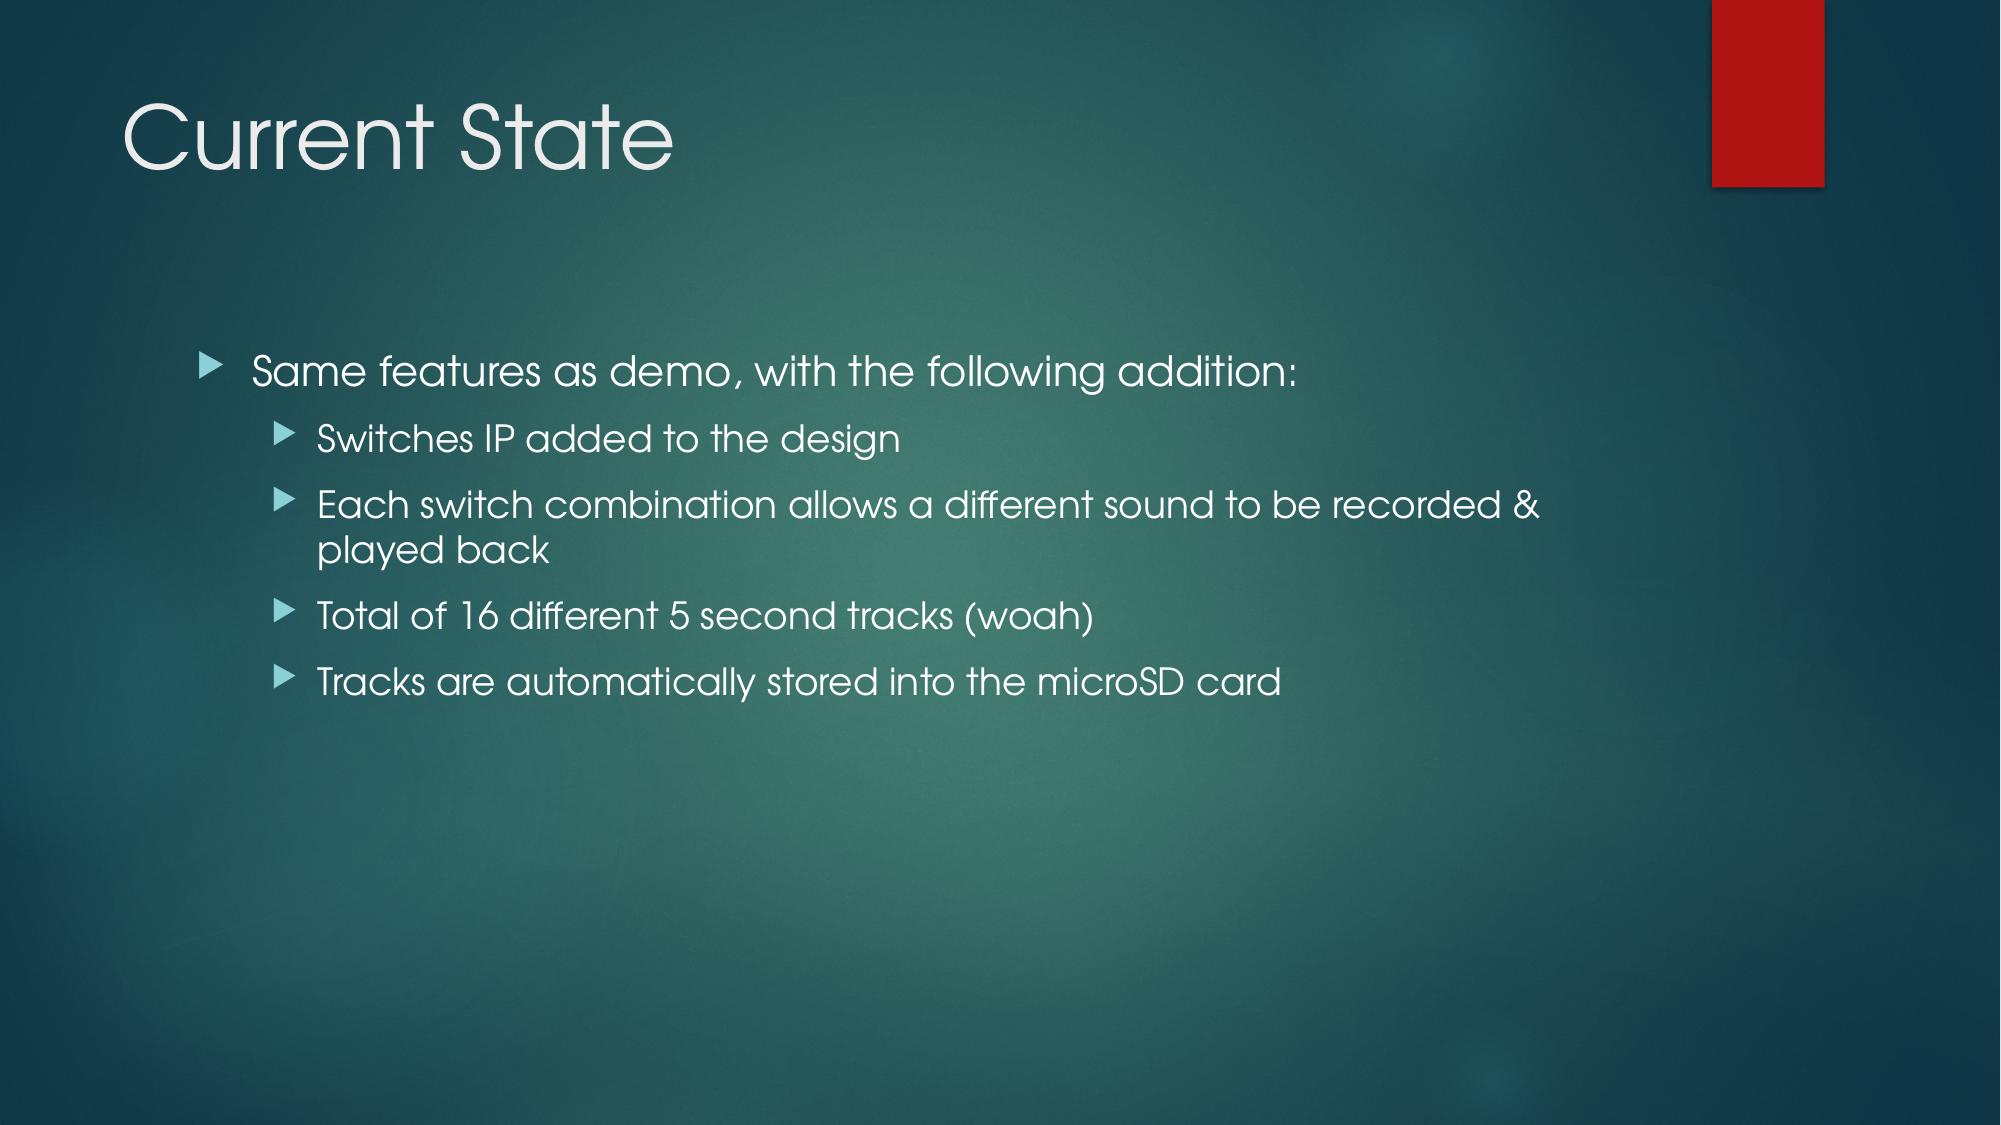

# Current State
Same features as demo, with the following addition:
Switches IP added to the design
Each switch combination allows a different sound to be recorded & played back
Total of 16 different 5 second tracks (woah)
Tracks are automatically stored into the microSD card